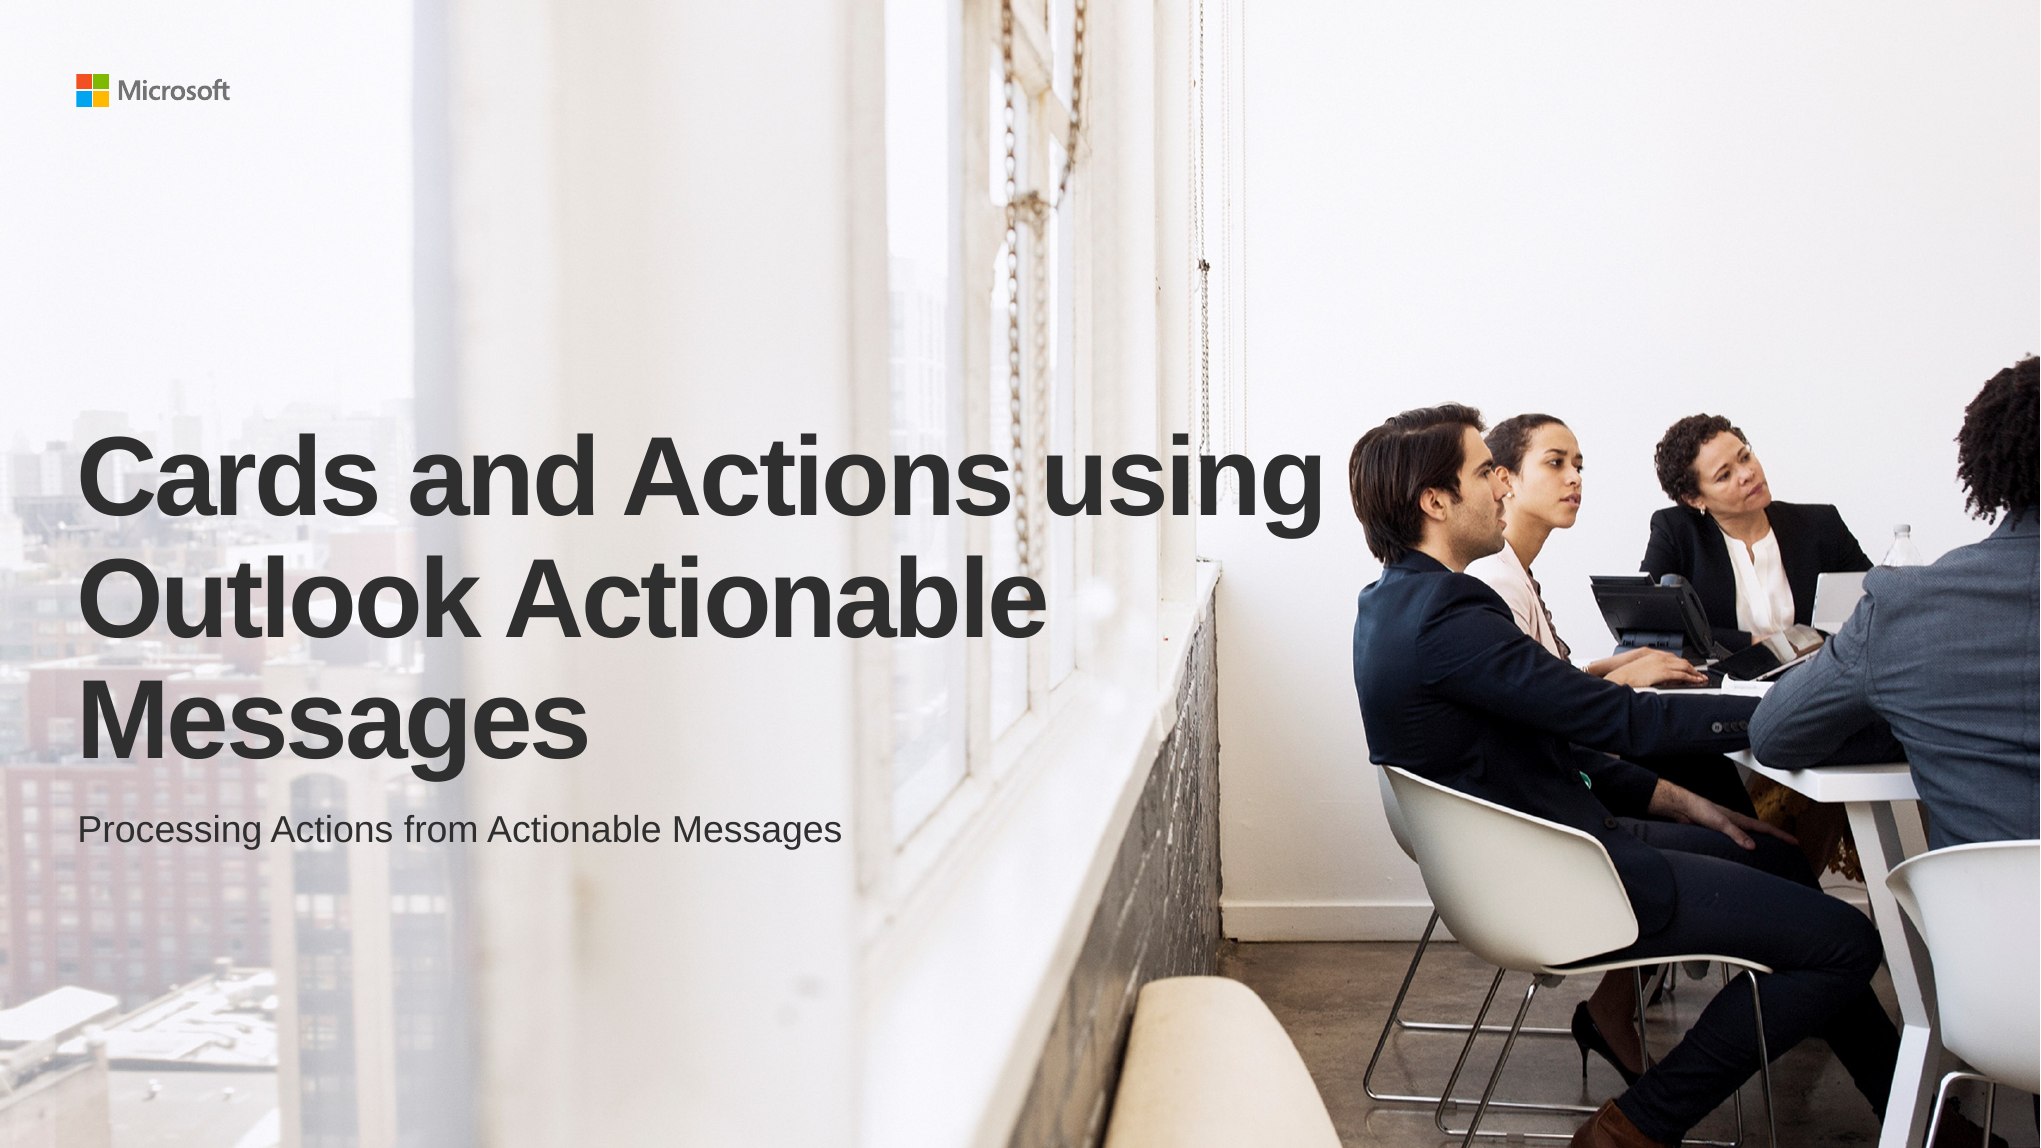

# Cards and Actions using Outlook Actionable Messages
Processing Actions from Actionable Messages